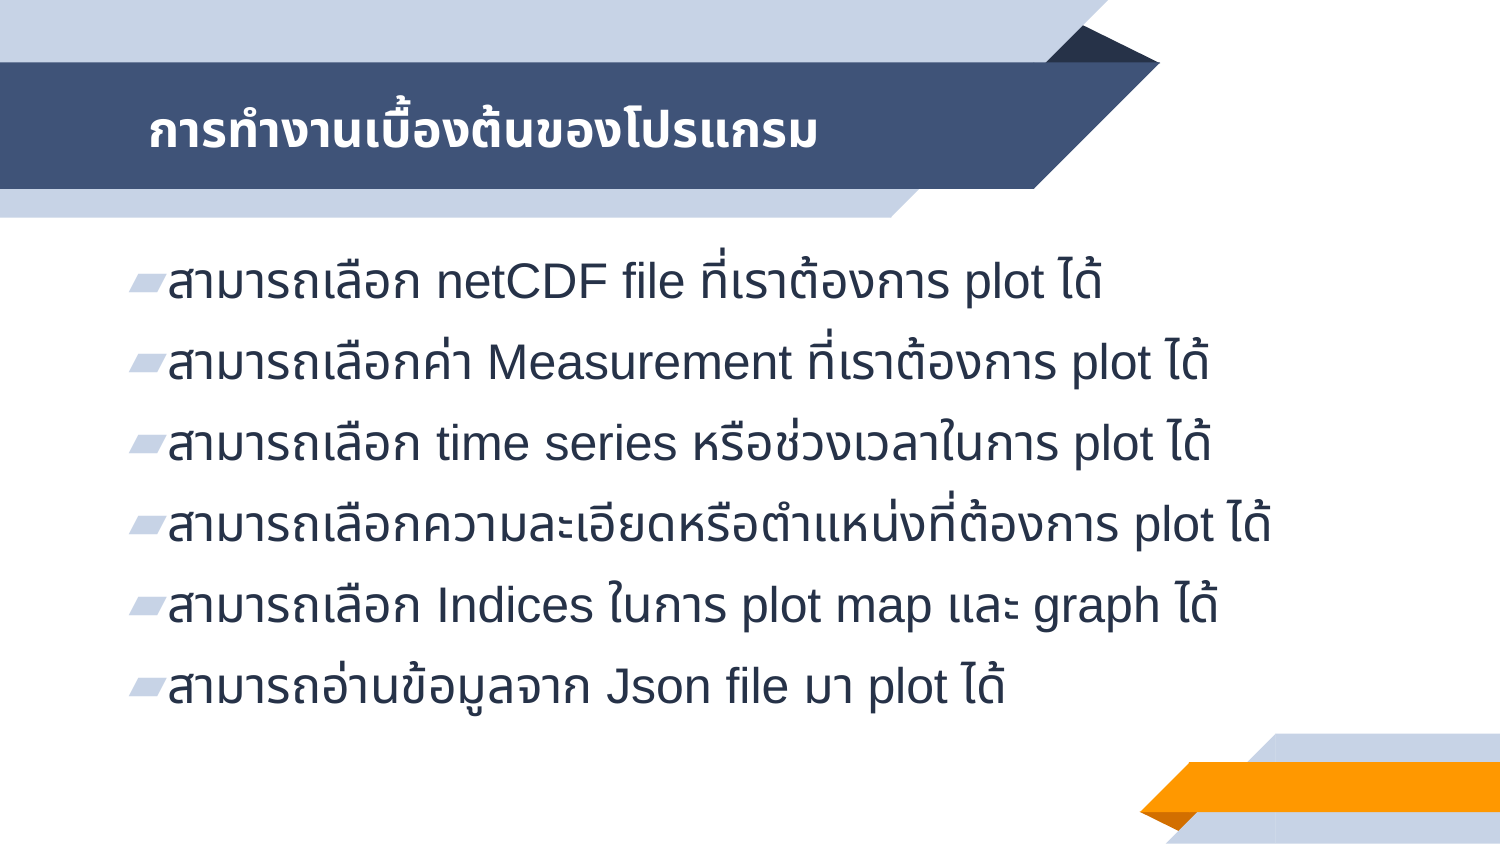

# การทำงานเบื้องต้นของโปรแกรม
สามารถเลือก netCDF file ที่เราต้องการ plot ได้
สามารถเลือกค่า Measurement ที่เราต้องการ plot ได้
สามารถเลือก time series หรือช่วงเวลาในการ plot ได้
สามารถเลือกความละเอียดหรือตำแหน่งที่ต้องการ plot ได้
สามารถเลือก Indices ในการ plot map และ graph ได้
สามารถอ่านข้อมูลจาก Json file มา plot ได้